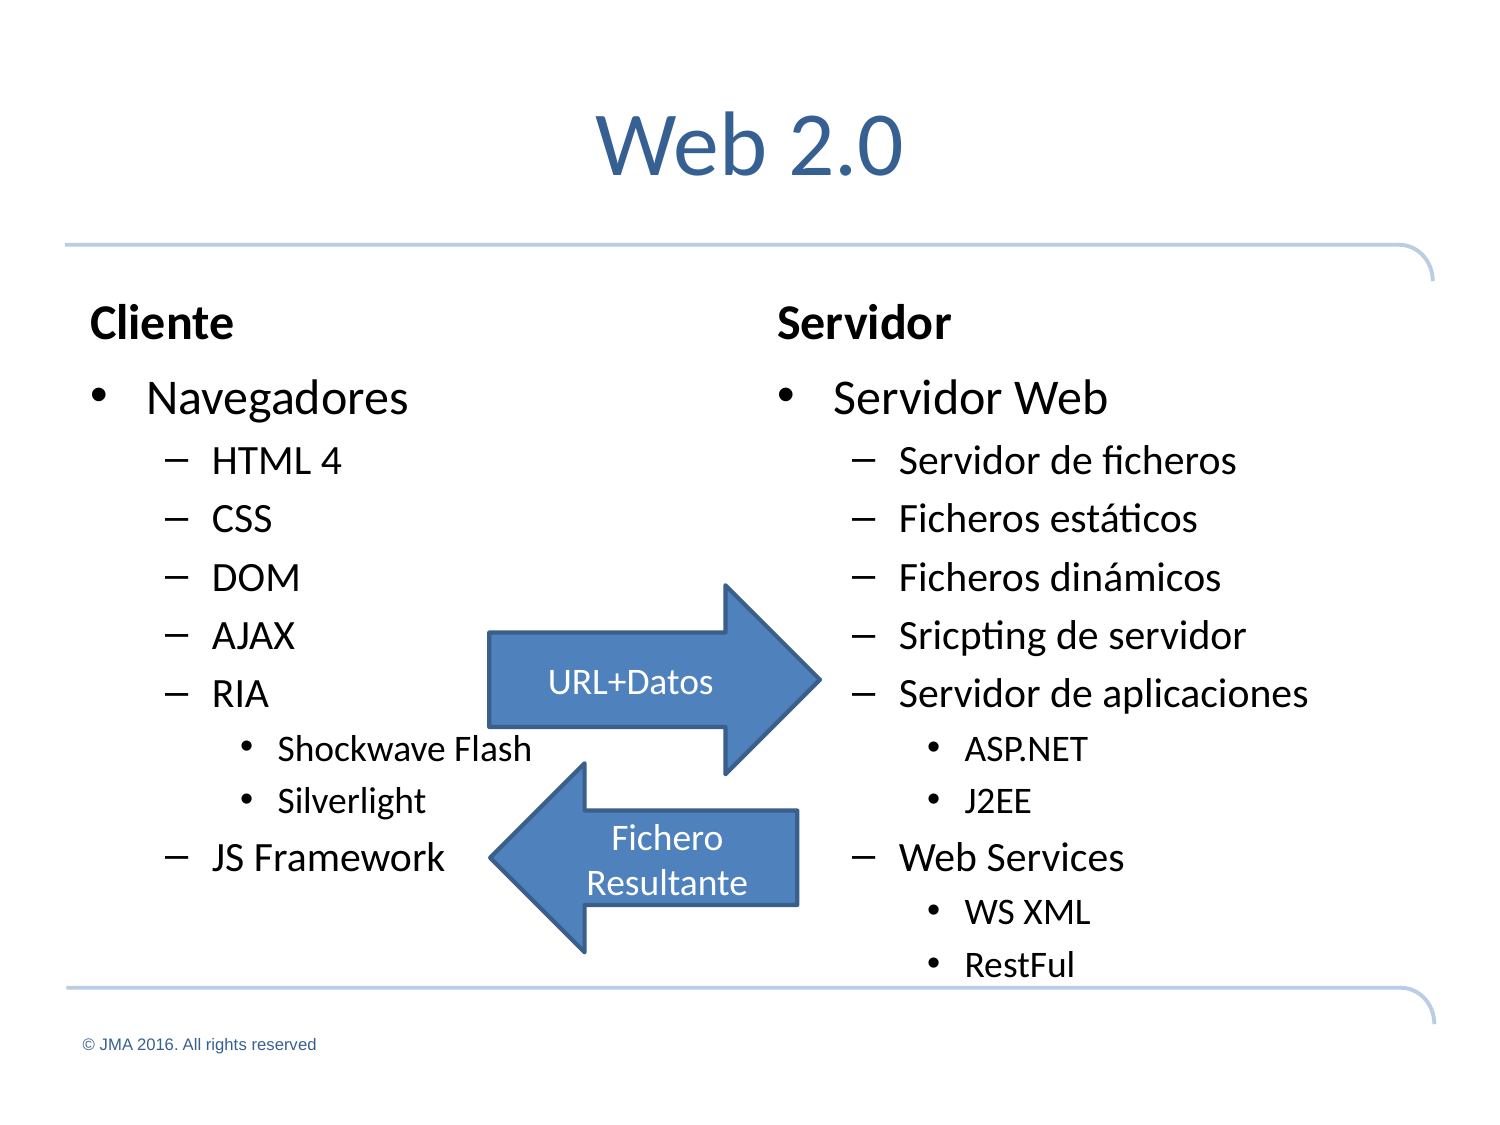

# Web 2.0
Cliente
Servidor
Navegadores
HTML 4
CSS
DOM
AJAX
RIA
Shockwave Flash
Silverlight
JS Framework
Servidor Web
Servidor de ficheros
Ficheros estáticos
Ficheros dinámicos
Sricpting de servidor
Servidor de aplicaciones
ASP.NET
J2EE
Web Services
WS XML
RestFul
URL+Datos
Fichero
Resultante